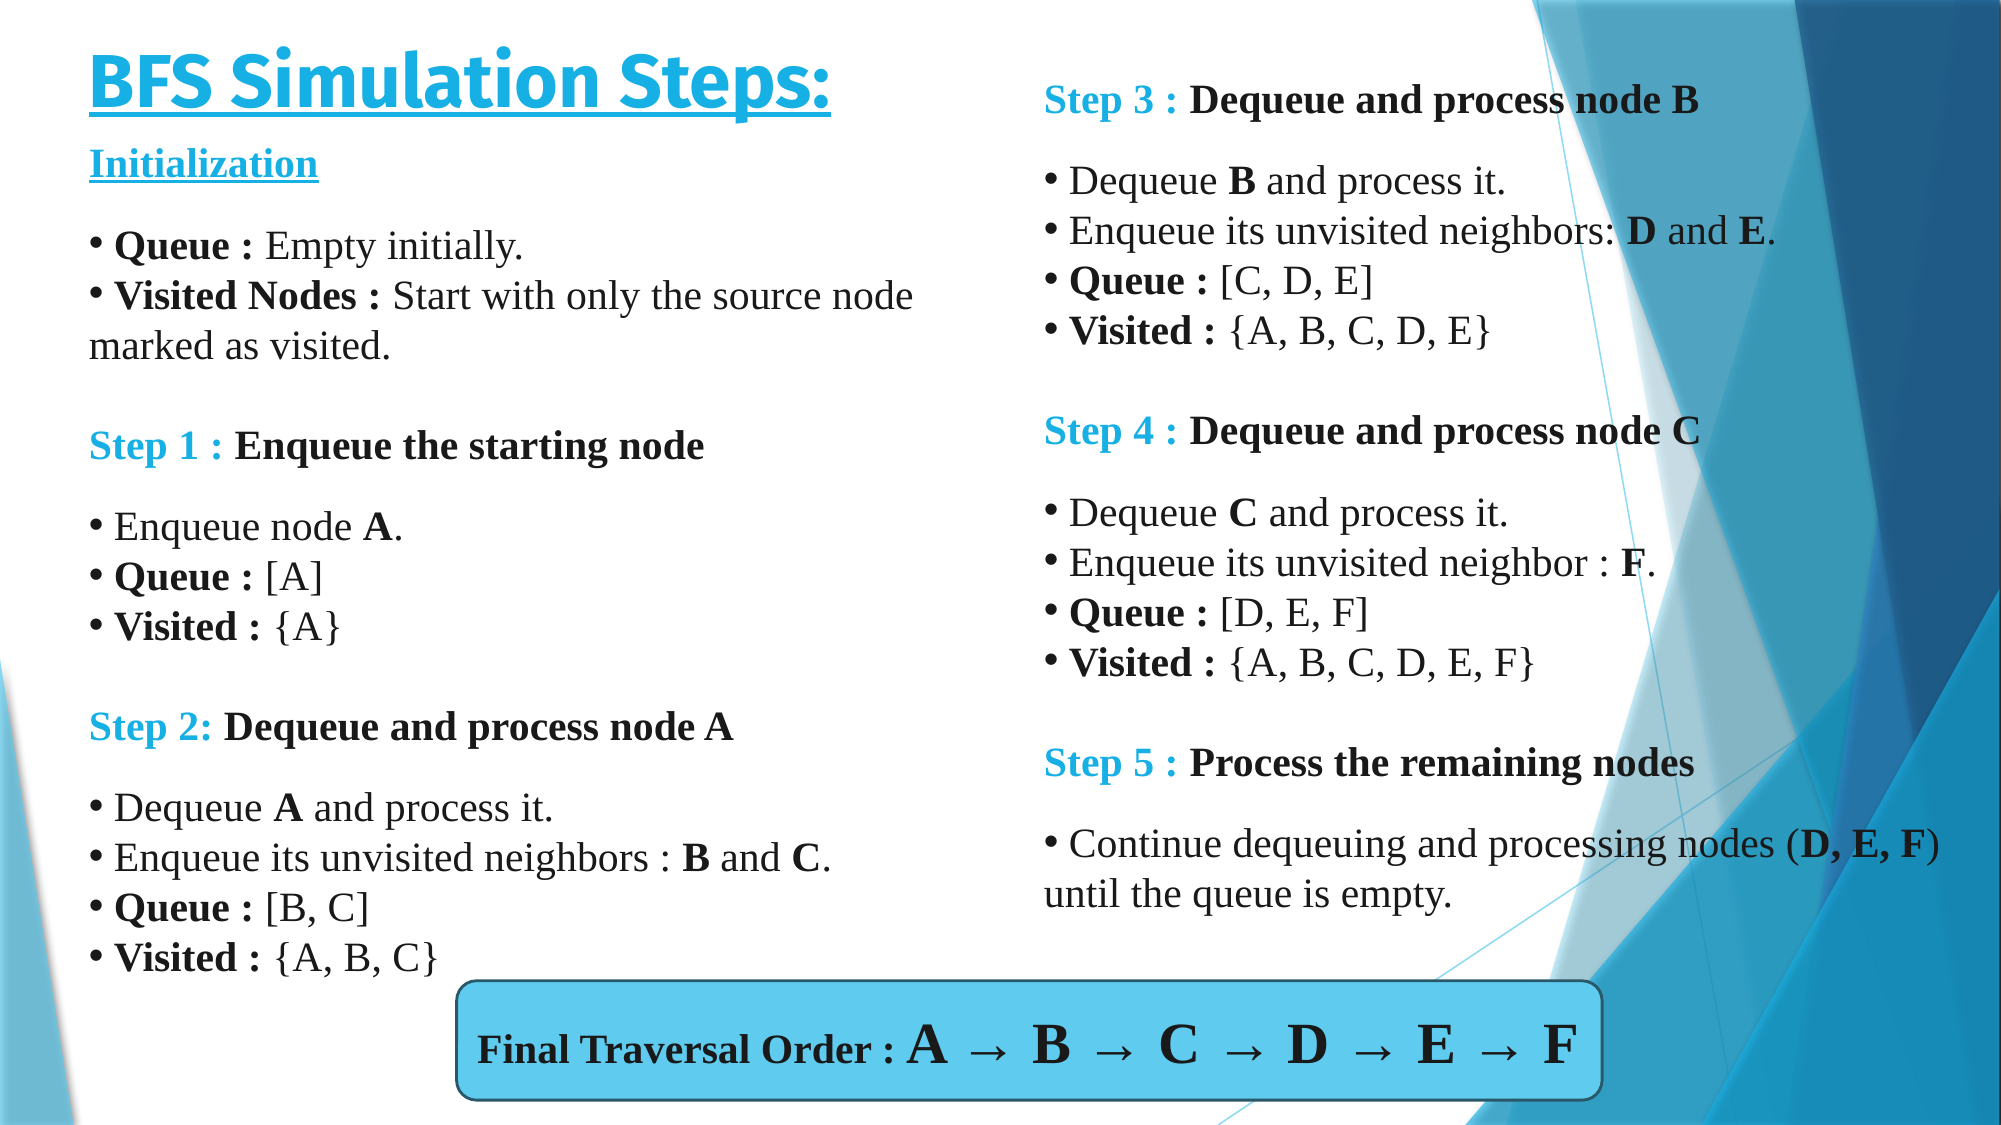

BFS Simulation Steps:
Step 3 : Dequeue and process node B
 Dequeue B and process it.
 Enqueue its unvisited neighbors: D and E.
 Queue : [C, D, E]
 Visited : {A, B, C, D, E}

Step 4 : Dequeue and process node C
 Dequeue C and process it.
 Enqueue its unvisited neighbor : F.
 Queue : [D, E, F]
 Visited : {A, B, C, D, E, F}

Step 5 : Process the remaining nodes
 Continue dequeuing and processing nodes (D, E, F) until the queue is empty.
Initialization
 Queue : Empty initially.
 Visited Nodes : Start with only the source node marked as visited.

Step 1 : Enqueue the starting node
 Enqueue node A.
 Queue : [A]
 Visited : {A}

Step 2: Dequeue and process node A
 Dequeue A and process it.
 Enqueue its unvisited neighbors : B and C.
 Queue : [B, C]
 Visited : {A, B, C}
Final Traversal Order : A → B → C → D → E → F